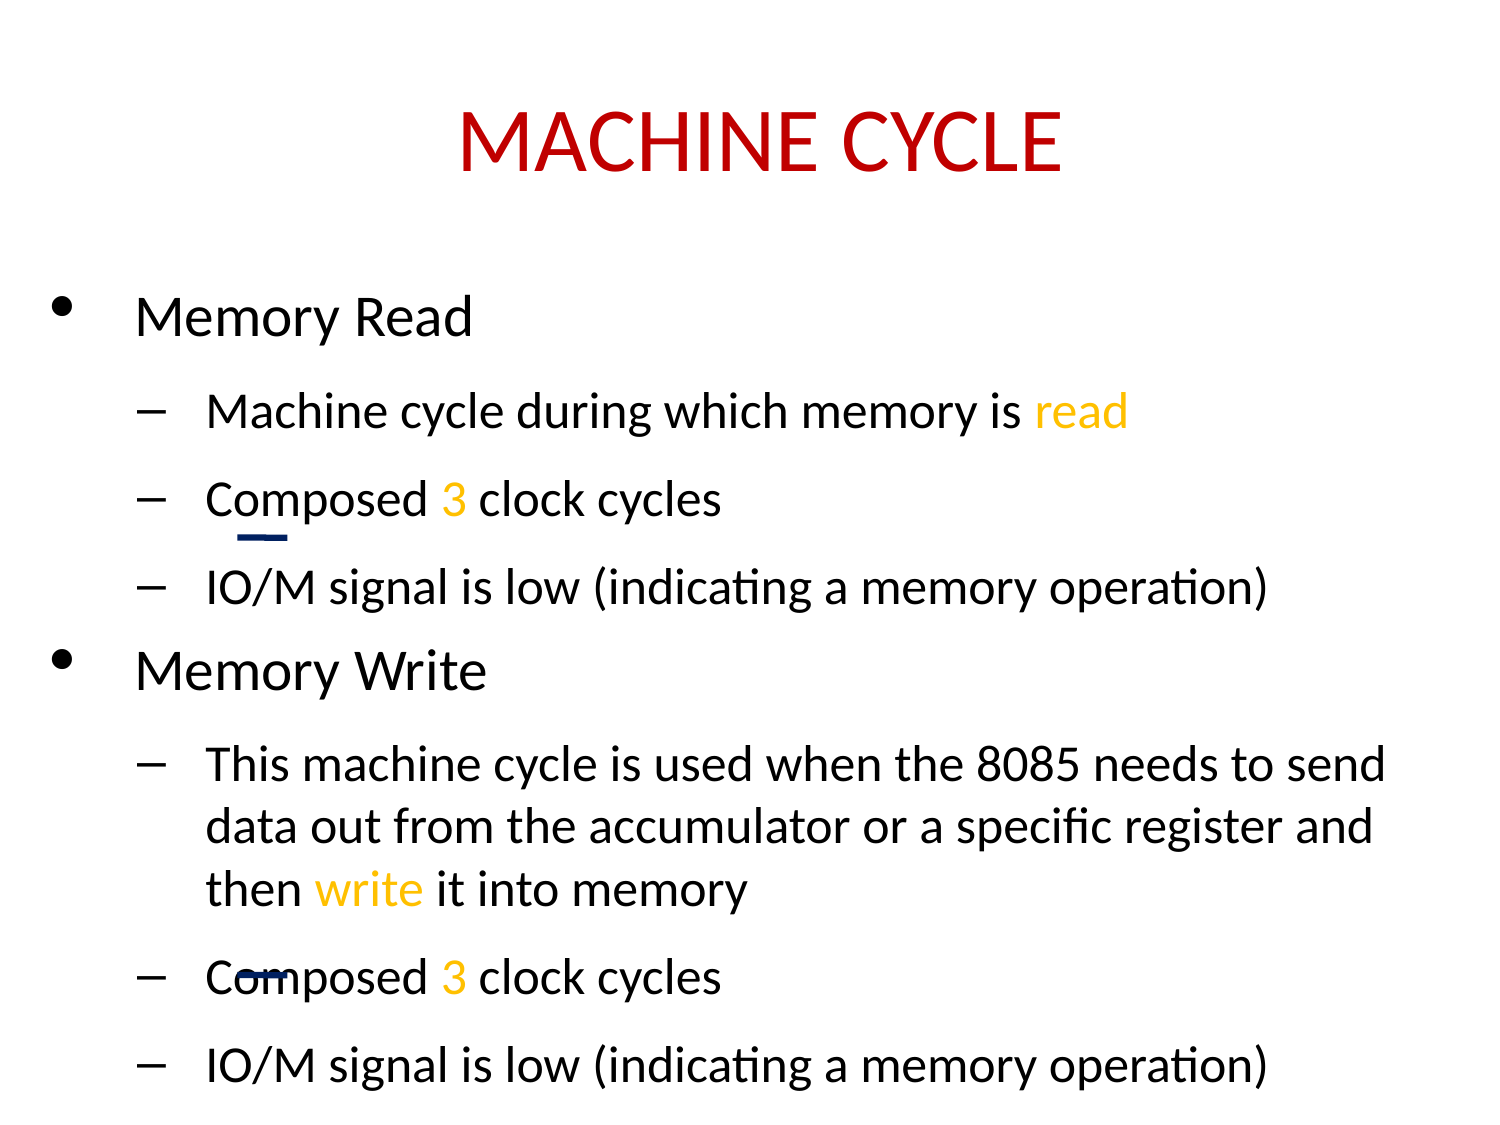

MACHINE CYCLE
Memory Read
Machine cycle during which memory is read
Composed 3 clock cycles
IO/M signal is low (indicating a memory operation)
Memory Write
This machine cycle is used when the 8085 needs to send data out from the accumulator or a specific register and then write it into memory
Composed 3 clock cycles
IO/M signal is low (indicating a memory operation)